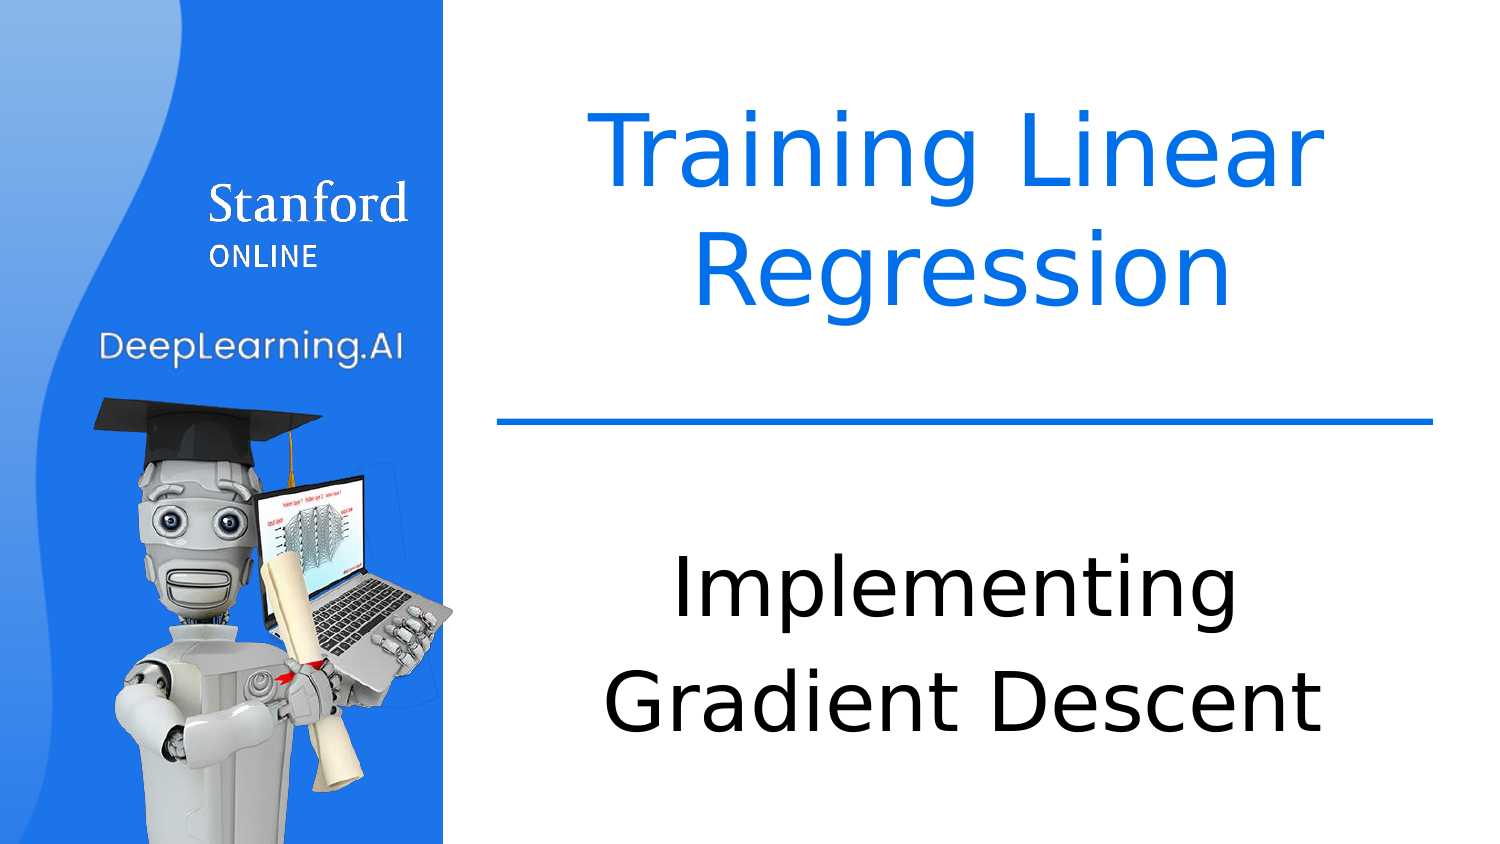

# Training Linear Regression
Implementing Gradient Descent